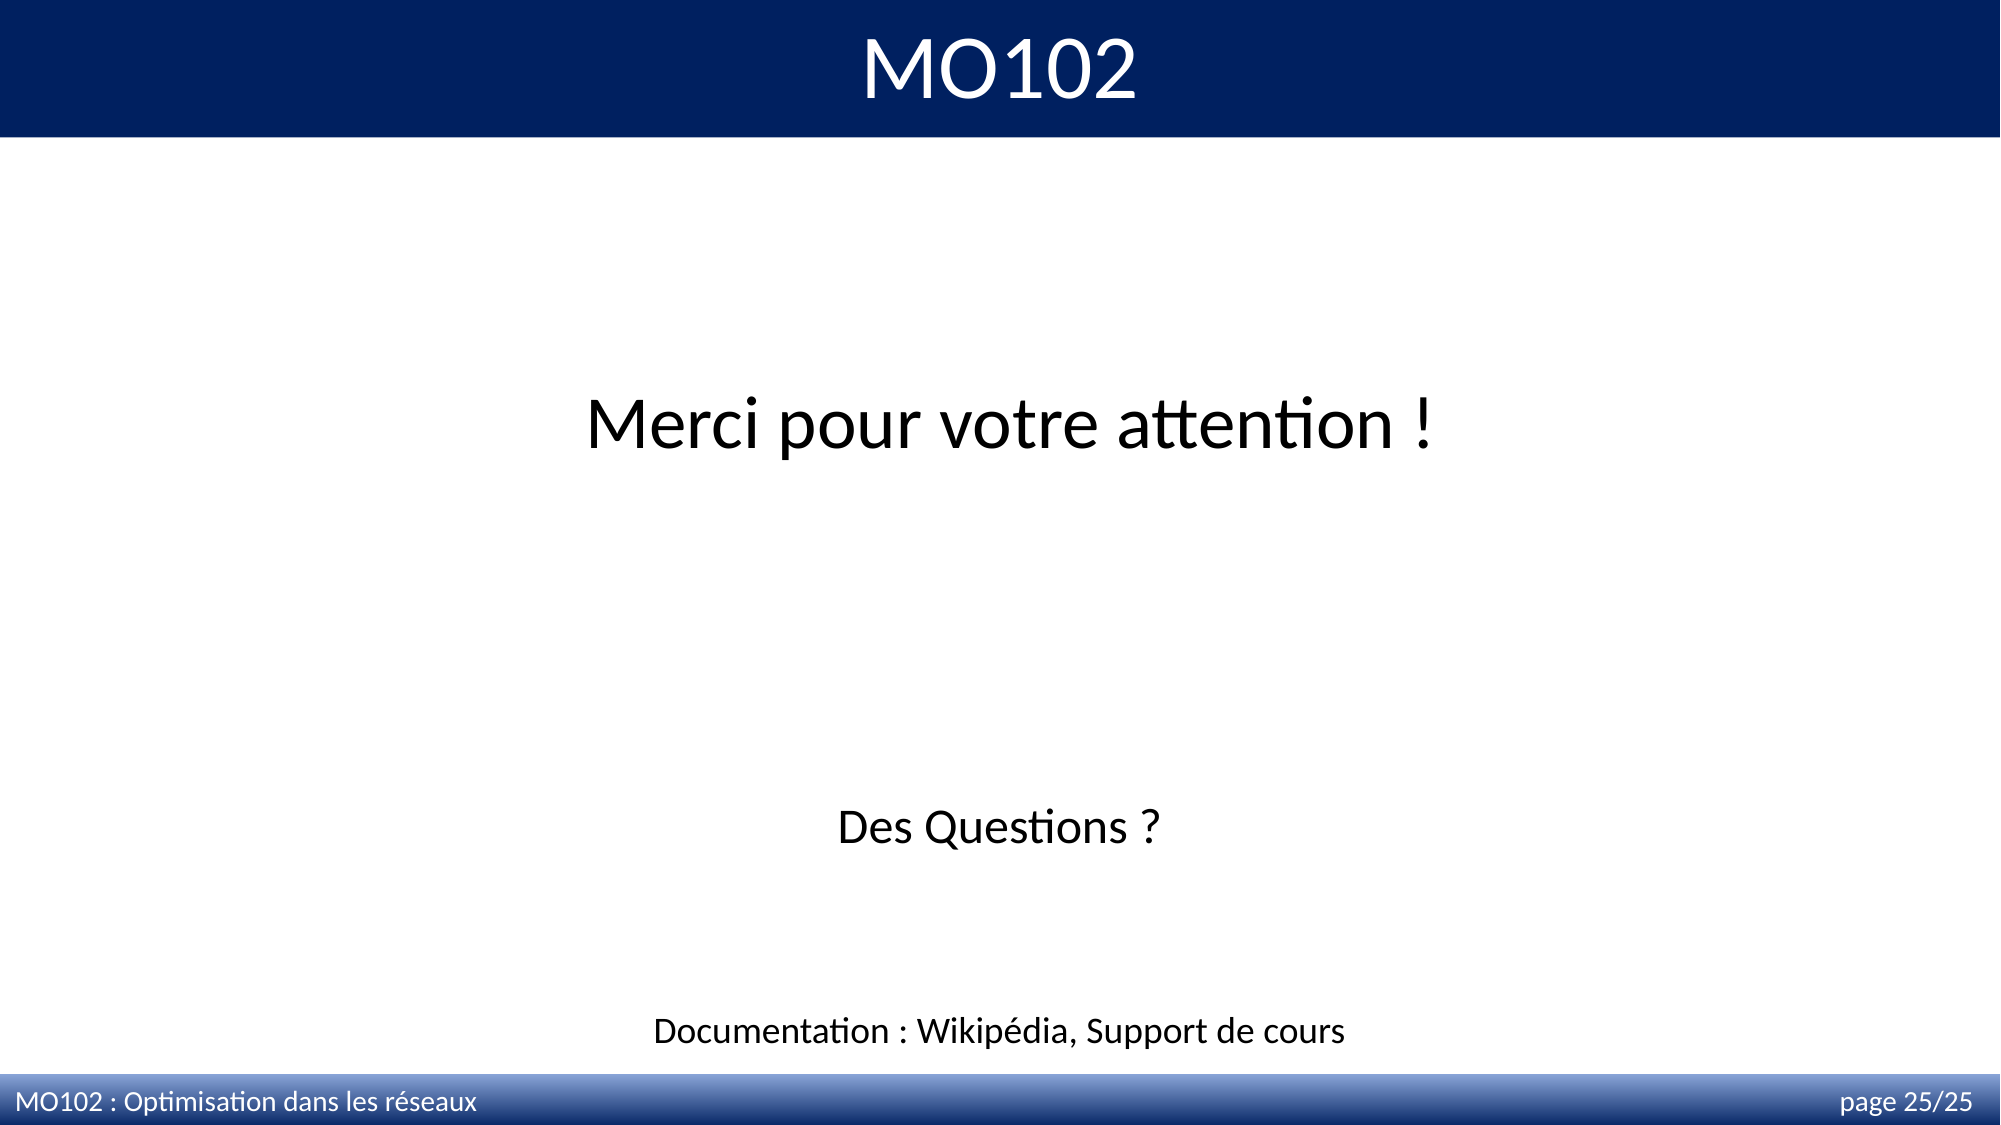

# MO102
  Merci pour votre attention !

Des Questions ?
Documentation : Wikipédia, Support de cours
MO102 : Optimisation dans les réseaux                                                                                                                                                                                                                  page 25/25